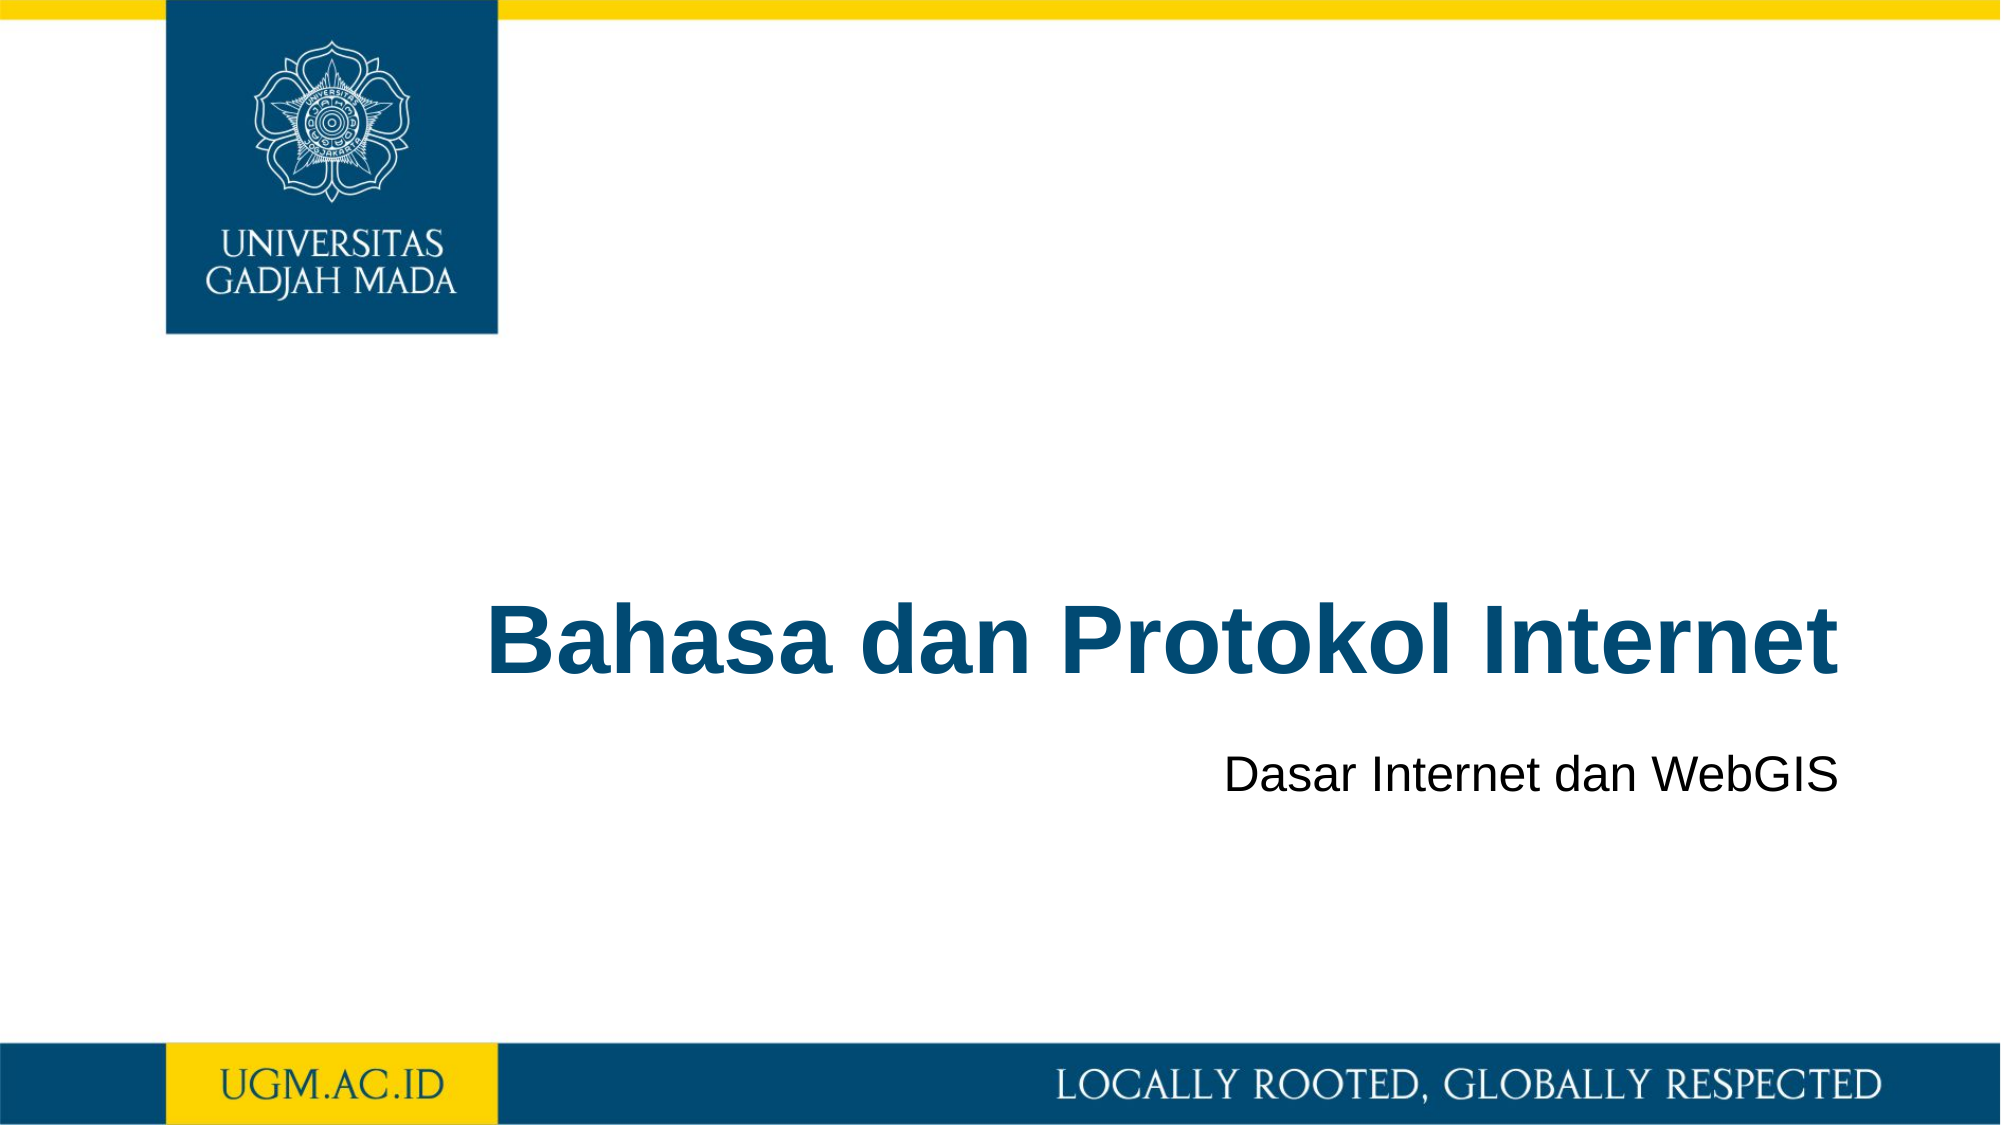

# Bahasa dan Protokol Internet
Dasar Internet dan WebGIS